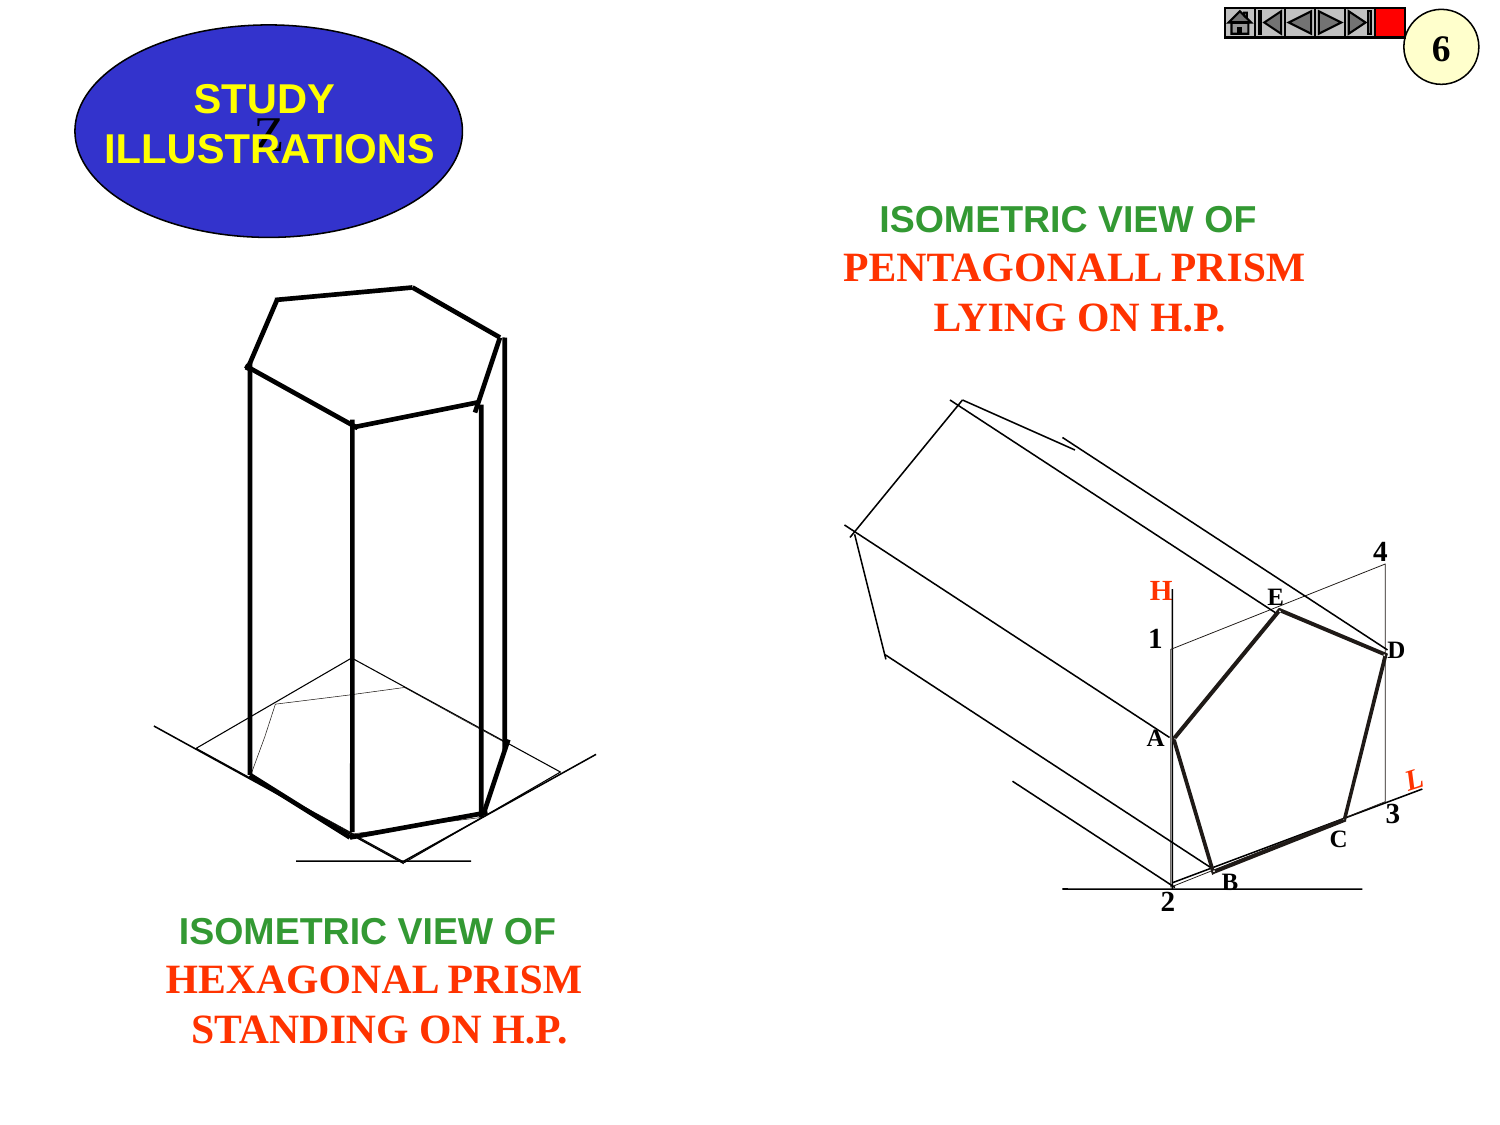

6
Z
STUDY
ILLUSTRATIONS
ISOMETRIC VIEW OF
PENTAGONALL PRISM
 LYING ON H.P.

4

1
3
2

H

L

E

D
A
C
B

ISOMETRIC VIEW OF
HEXAGONAL PRISM
 STANDING ON H.P.